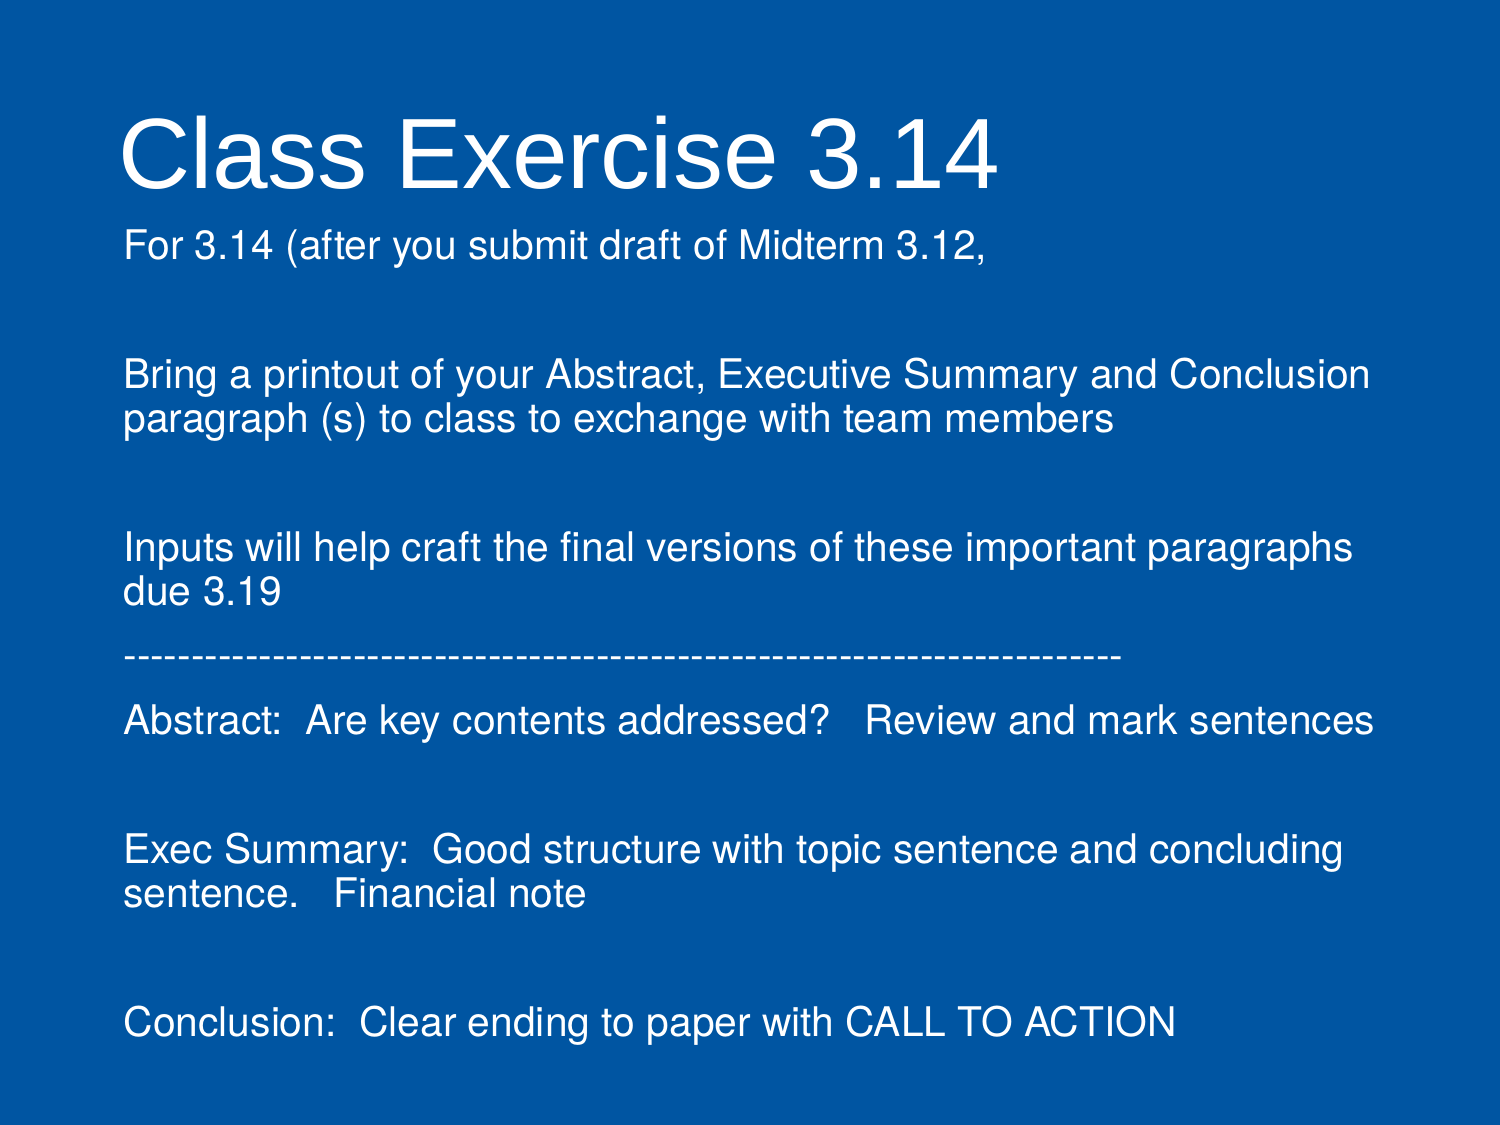

# Class Exercise 3.14
For 3.14 (after you submit draft of Midterm 3.12,

Bring a printout of your Abstract, Executive Summary and Conclusion paragraph (s) to class to exchange with team members

Inputs will help craft the final versions of these important paragraphs due 3.19
--------------------------------------------------------------------------
Abstract:  Are key contents addressed?   Review and mark sentences

Exec Summary:  Good structure with topic sentence and concluding sentence.   Financial note

Conclusion:  Clear ending to paper with CALL TO ACTION